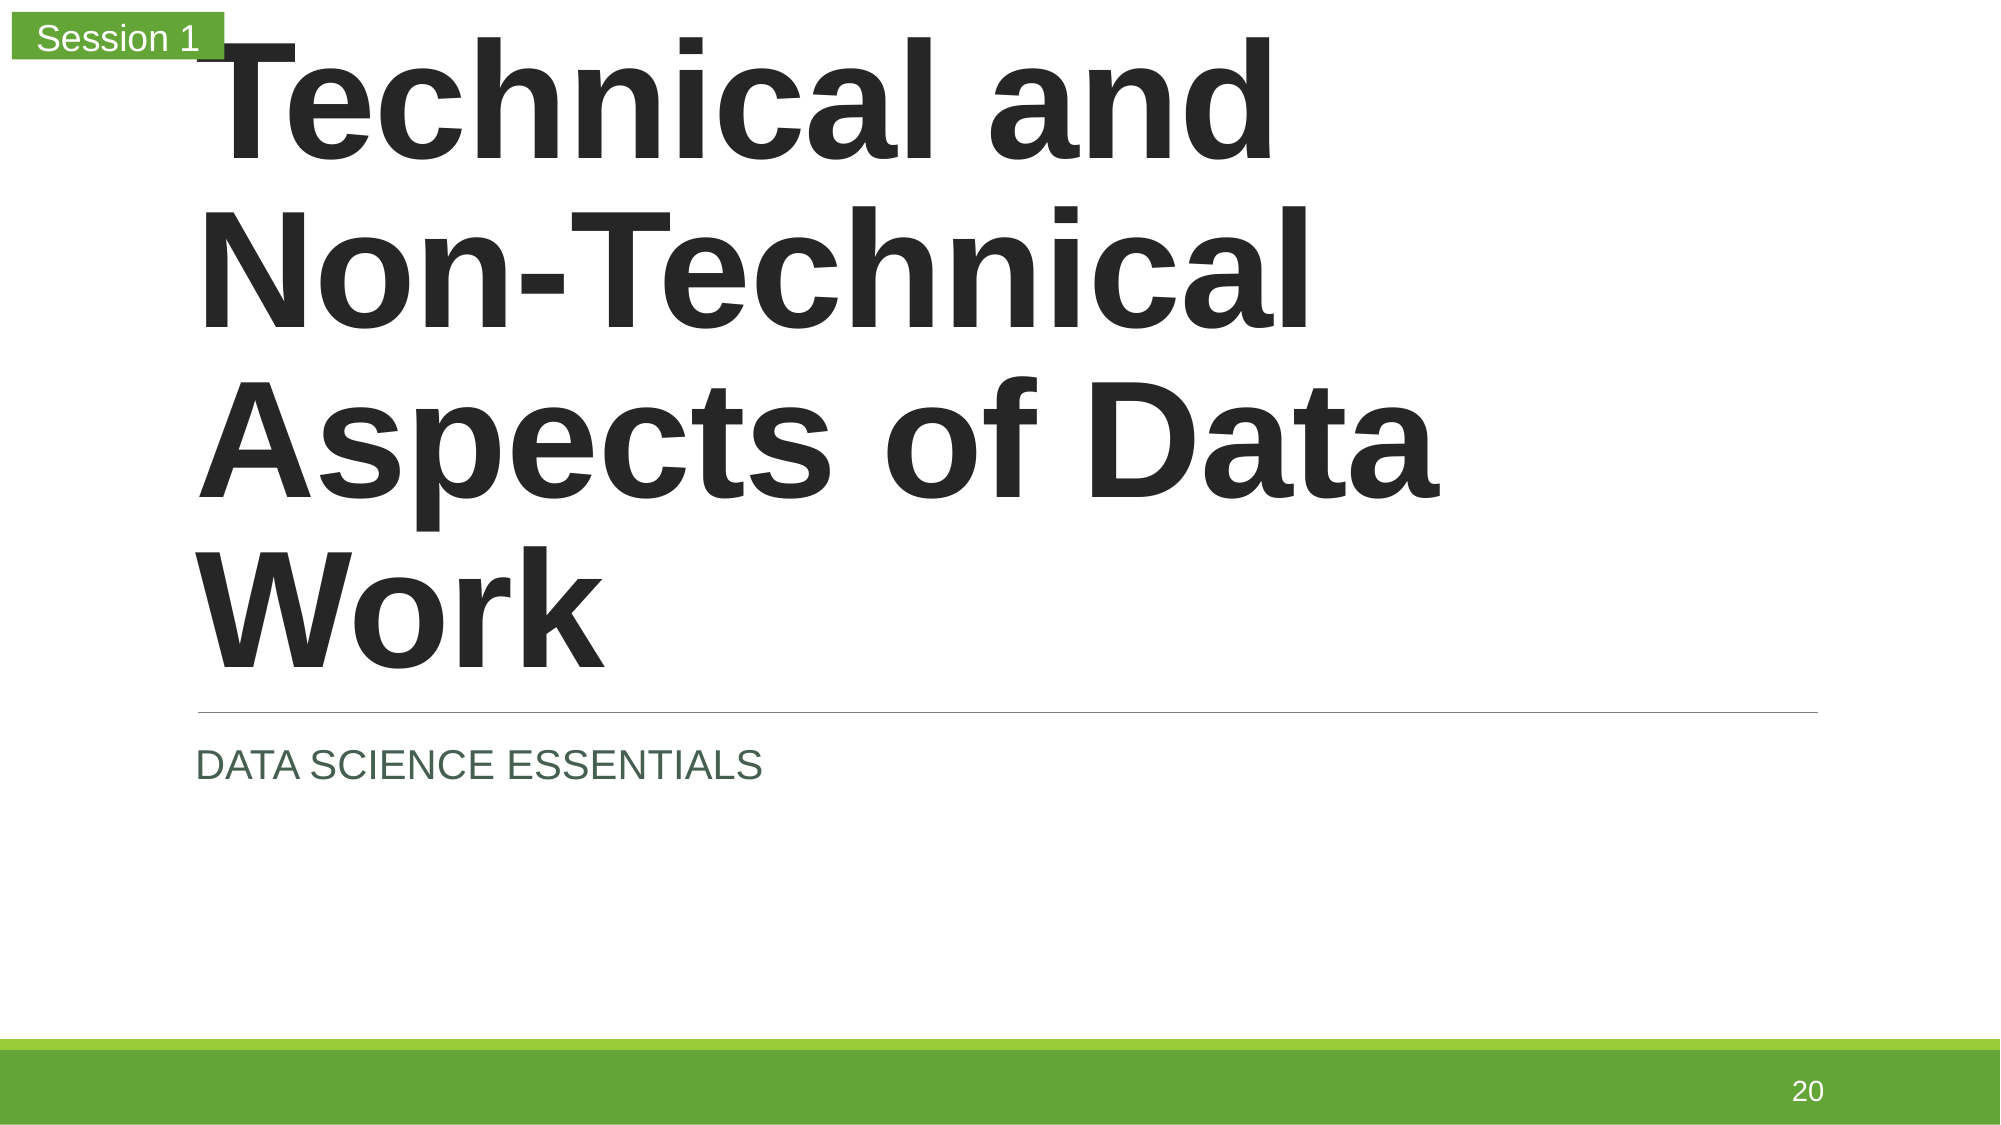

Session 1
# Technical and Non-Technical Aspects of Data Work
DATA SCIENCE ESSENTIALS
20